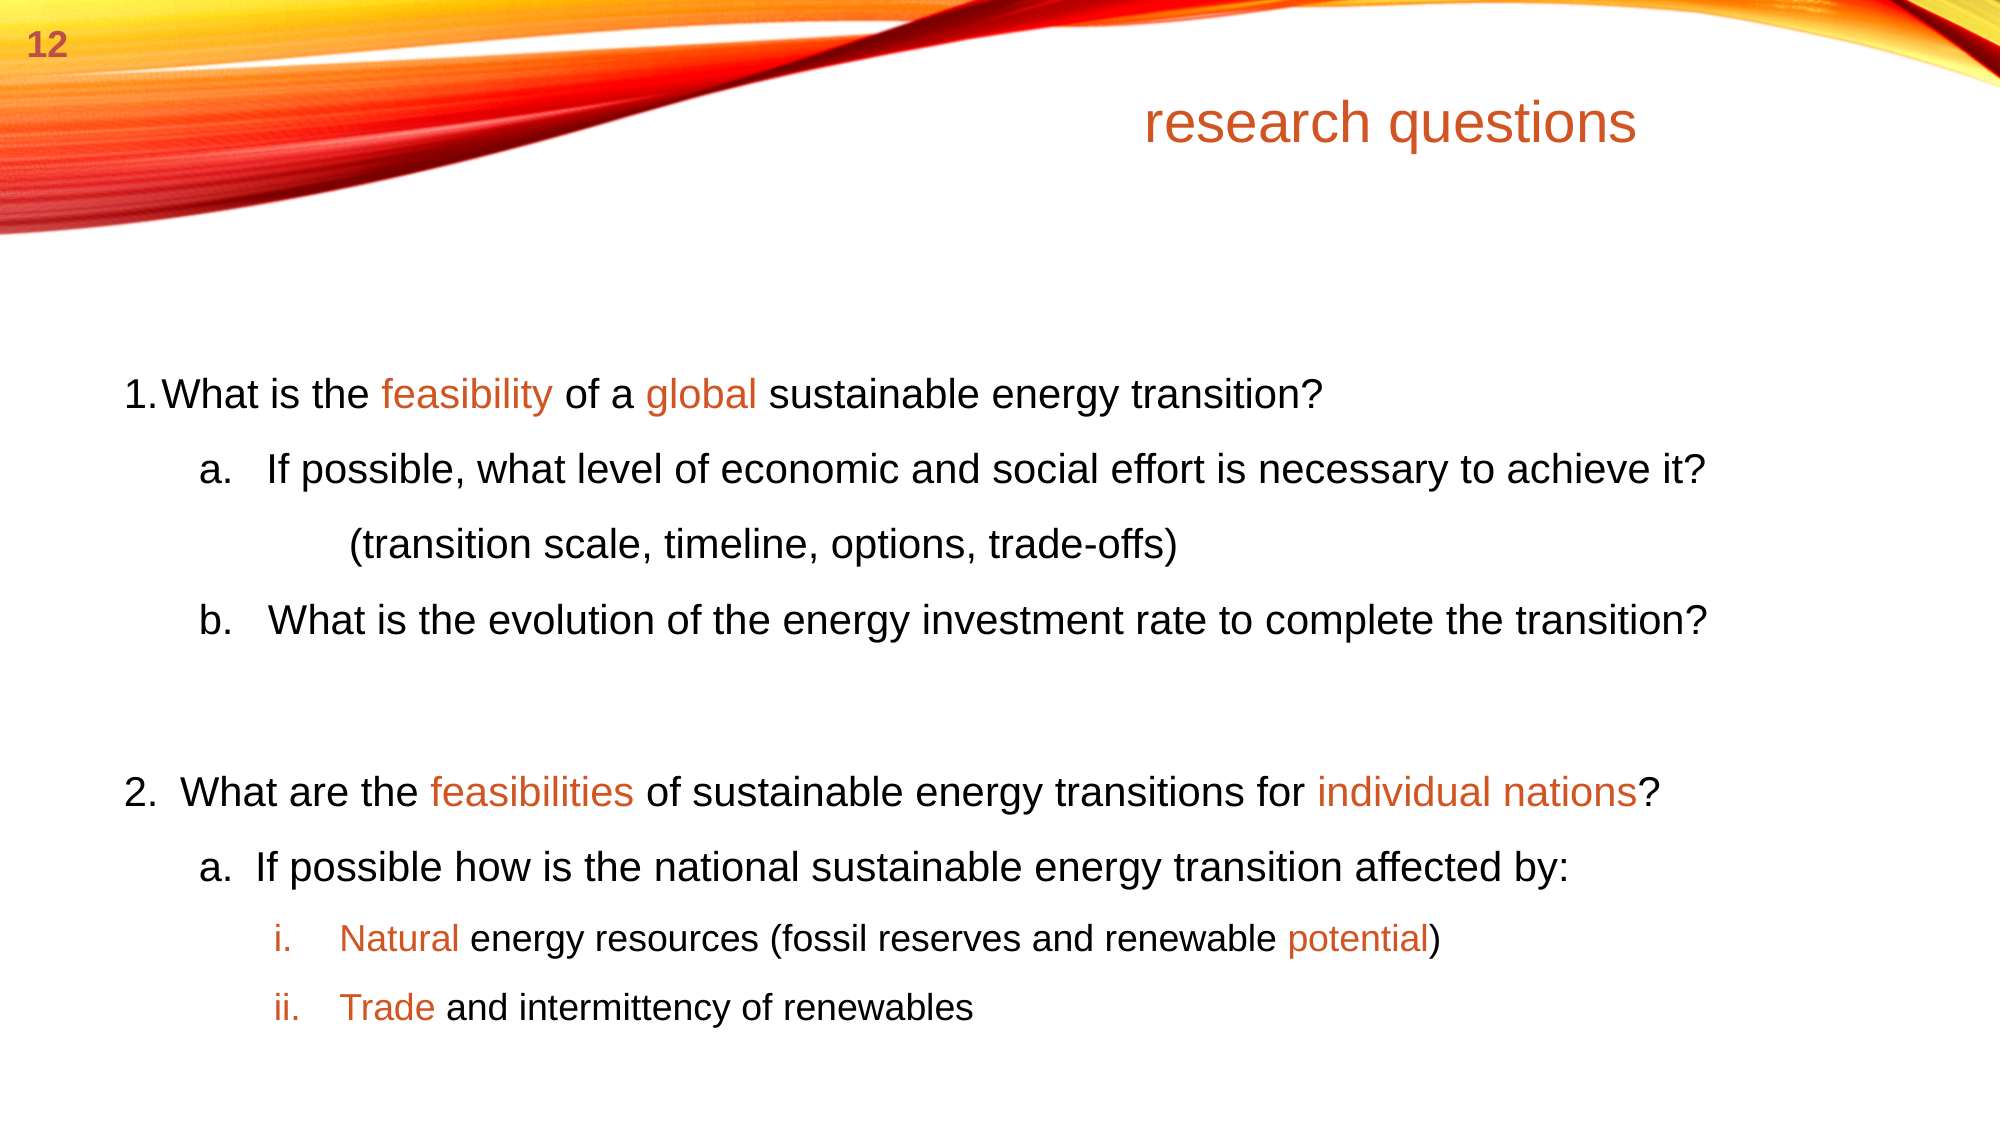

research questions
12
What is the feasibility of a global sustainable energy transition?
 If possible, what level of economic and social effort is necessary to achieve it?
	(transition scale, timeline, options, trade-offs)
b.   What is the evolution of the energy investment rate to complete the transition?

What are the feasibilities of sustainable energy transitions for individual nations?
If possible how is the national sustainable energy transition affected by:
Natural energy resources (fossil reserves and renewable potential)
Trade and intermittency of renewables